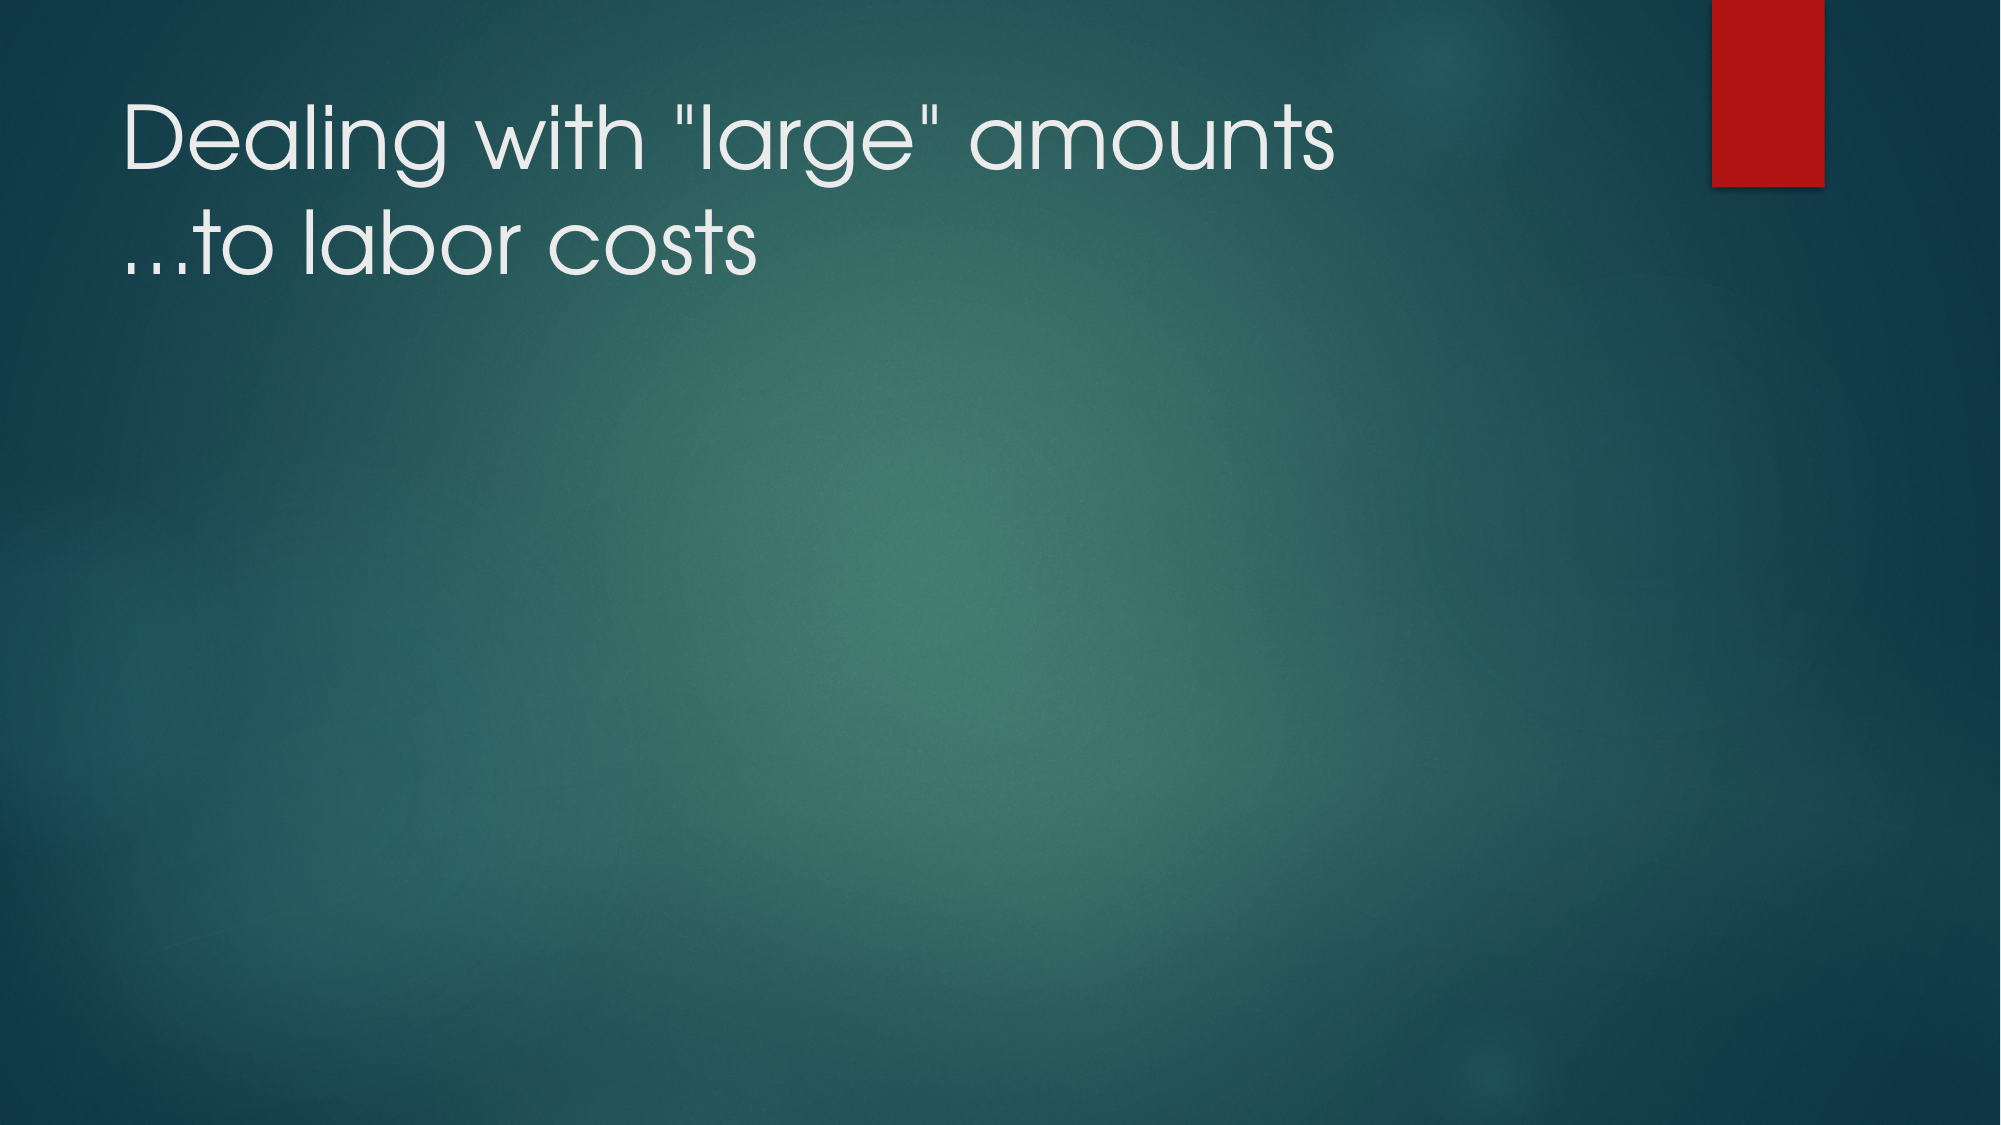

# Dealing with "large" amounts …to labor costs